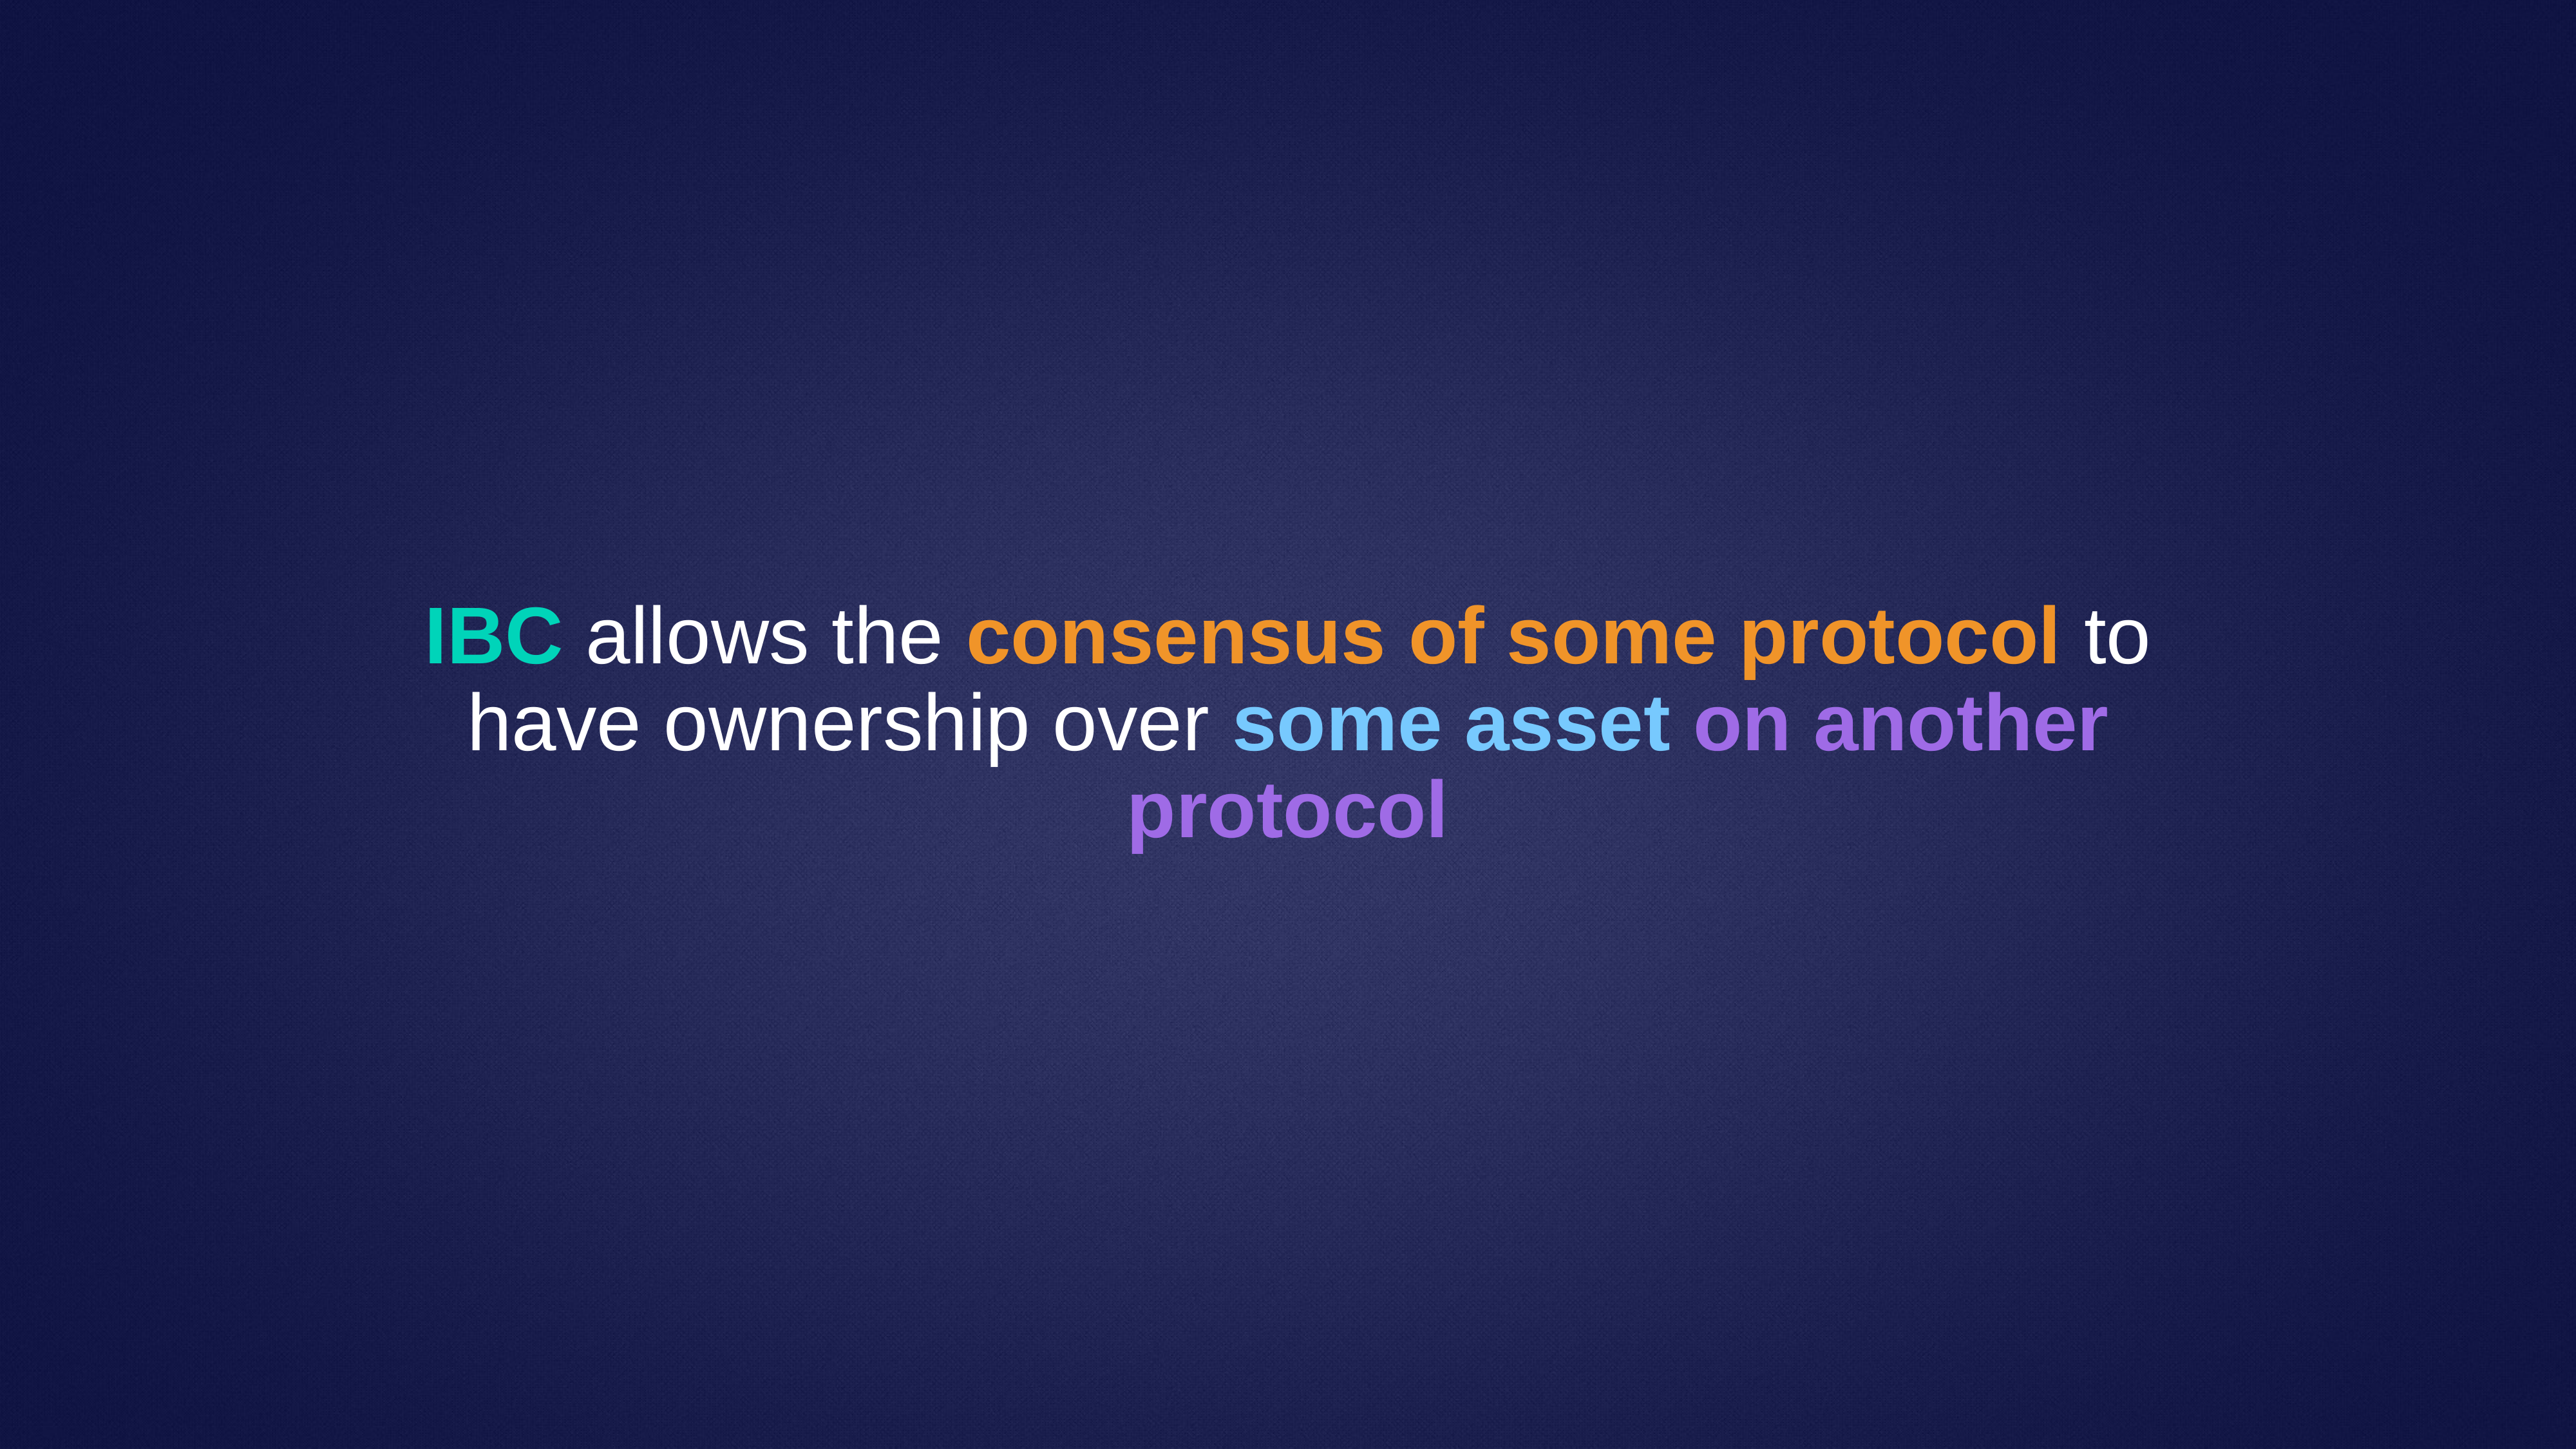

IBC allows the consensus of some protocol to
have ownership over some asset on another protocol